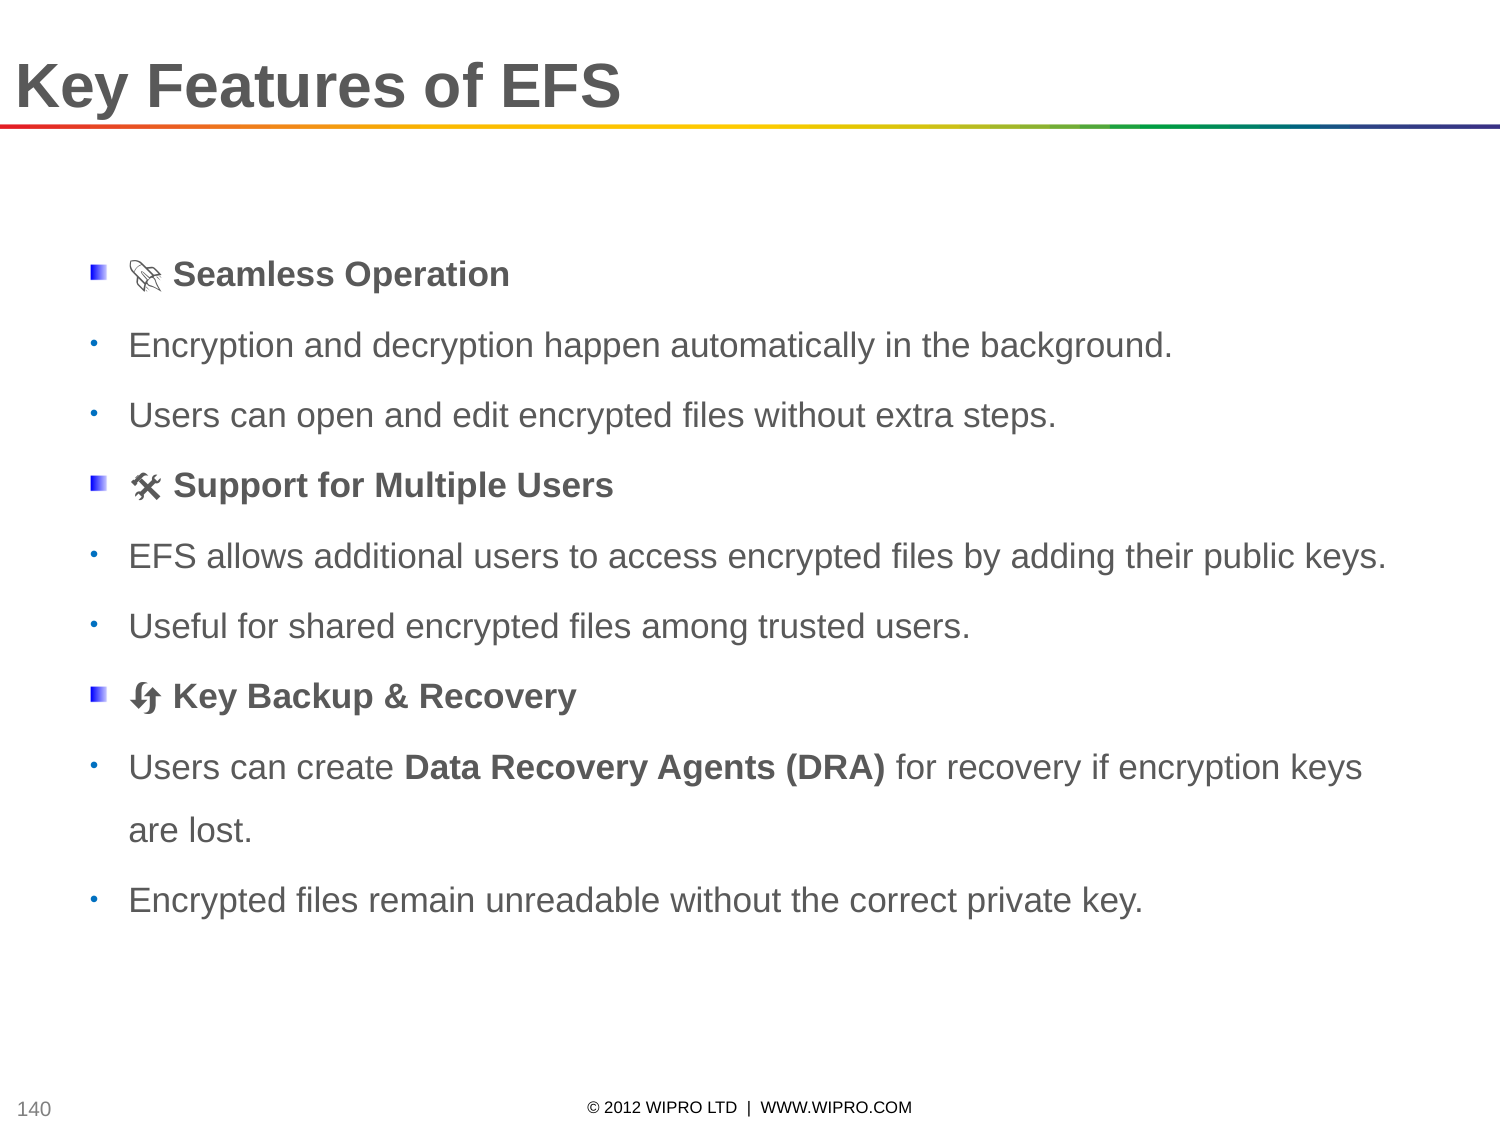

Key Features of EFS
🚀 Seamless Operation
Encryption and decryption happen automatically in the background.
Users can open and edit encrypted files without extra steps.
🛠️ Support for Multiple Users
EFS allows additional users to access encrypted files by adding their public keys.
Useful for shared encrypted files among trusted users.
🔄 Key Backup & Recovery
Users can create Data Recovery Agents (DRA) for recovery if encryption keys are lost.
Encrypted files remain unreadable without the correct private key.